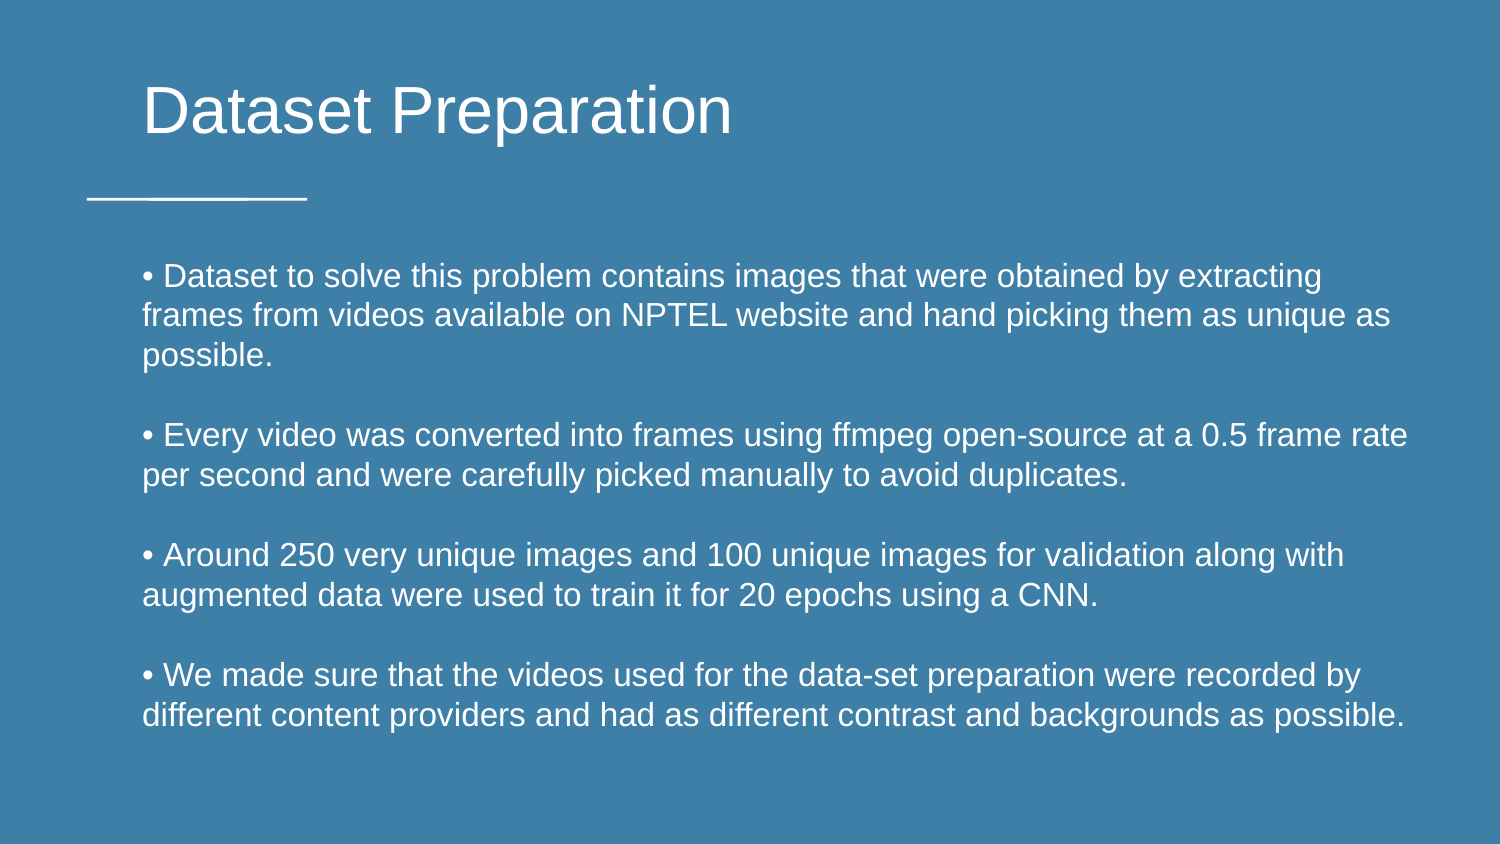

Dataset Preparation
• Dataset to solve this problem contains images that were obtained by extracting frames from videos available on NPTEL website and hand picking them as unique as possible.

• Every video was converted into frames using ffmpeg open-source at a 0.5 frame rate per second and were carefully picked manually to avoid duplicates.

• Around 250 very unique images and 100 unique images for validation along with augmented data were used to train it for 20 epochs using a CNN.

• We made sure that the videos used for the data-set preparation were recorded by different content providers and had as different contrast and backgrounds as possible.